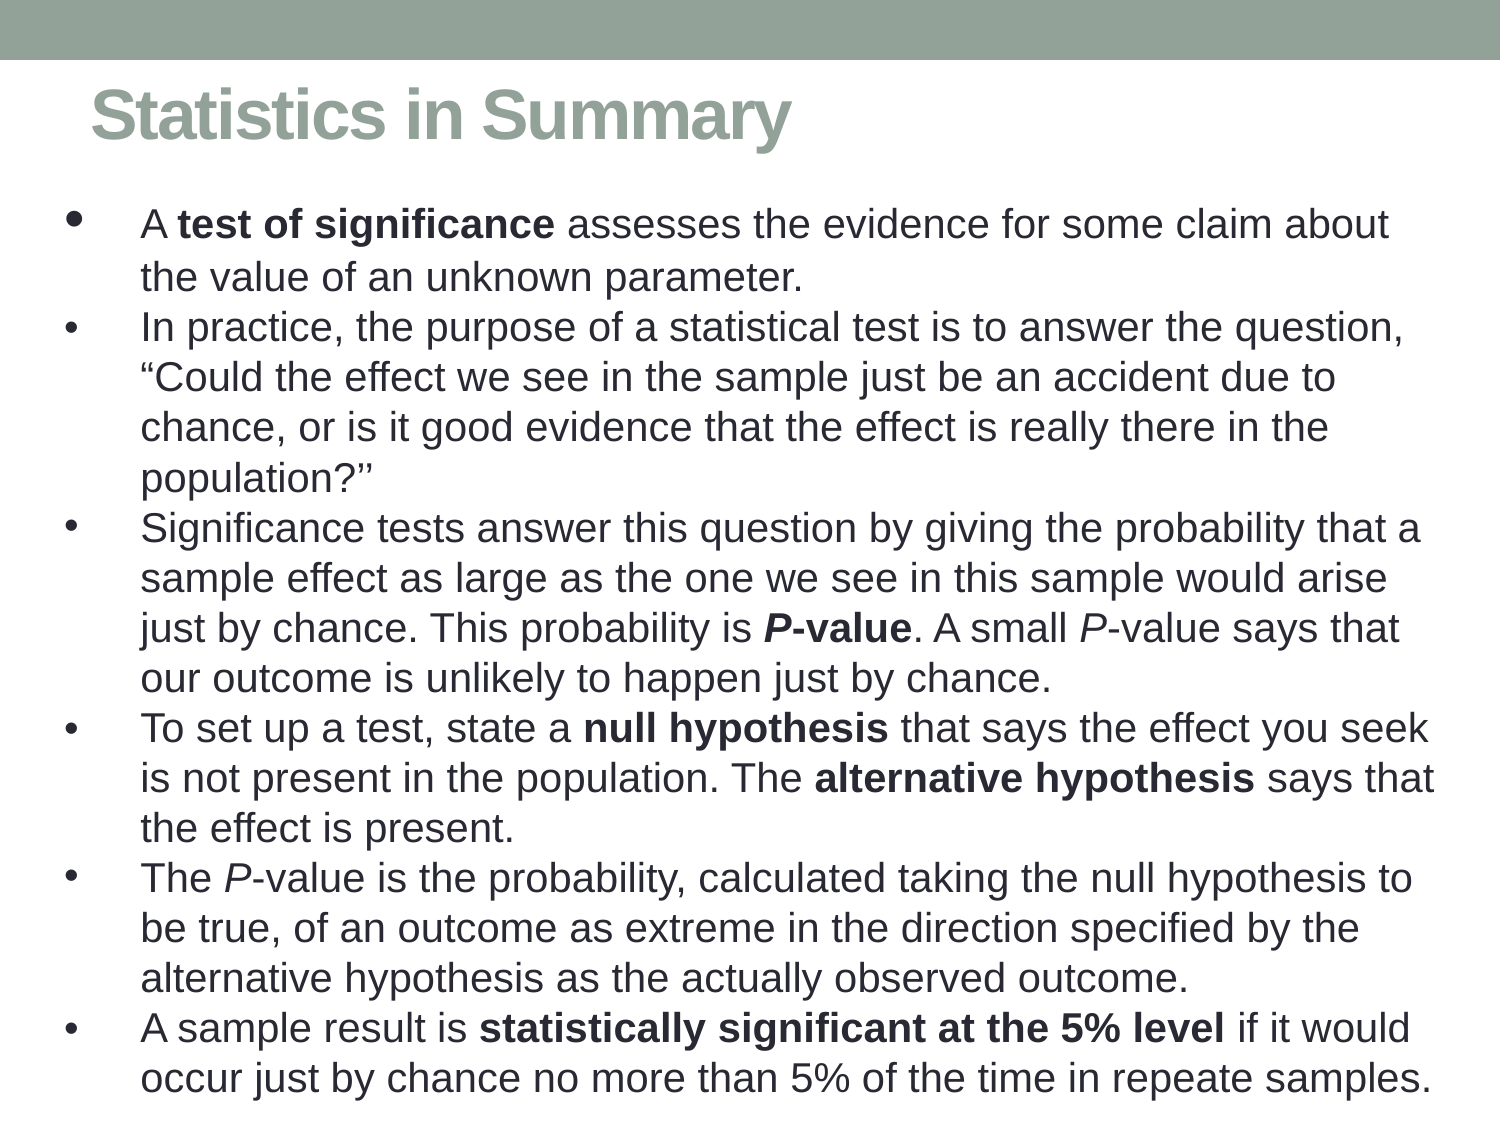

# Statistics in Summary
• 	A test of significance assesses the evidence for some claim about the value of an unknown parameter.
• 	In practice, the purpose of a statistical test is to answer the question, “Could the effect we see in the sample just be an accident due to chance, or is it good evidence that the effect is really there in the population?’’
Significance tests answer this question by giving the probability that a sample effect as large as the one we see in this sample would arise just by chance. This probability is P-value. A small P-value says that our outcome is unlikely to happen just by chance.
• 	To set up a test, state a null hypothesis that says the effect you seek is not present in the population. The alternative hypothesis says that the effect is present.
The P-value is the probability, calculated taking the null hypothesis to be true, of an outcome as extreme in the direction specified by the alternative hypothesis as the actually observed outcome.
• 	A sample result is statistically significant at the 5% level if it would occur just by chance no more than 5% of the time in repeate samples.